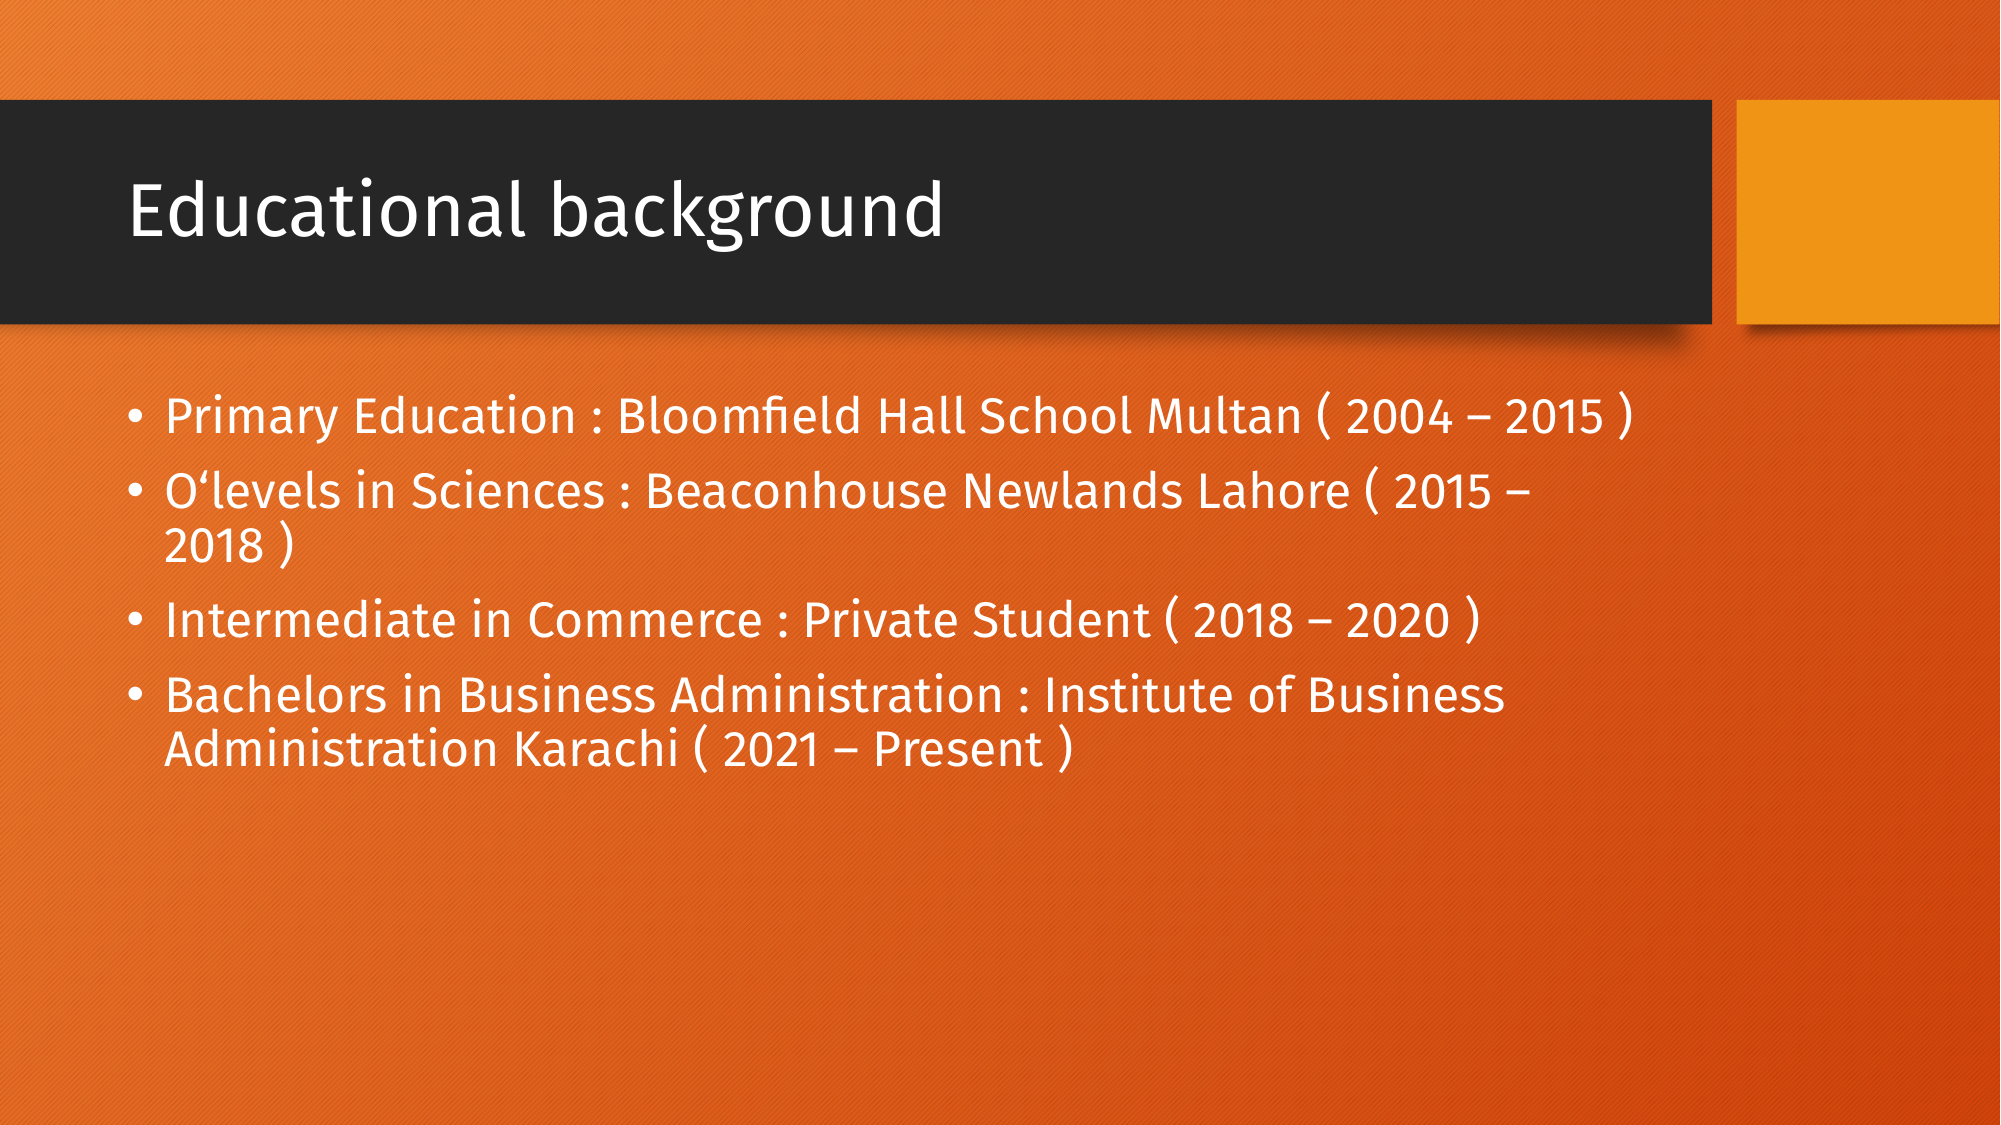

# Educational background
Primary Education : Bloomfield Hall School Multan ( 2004 – 2015 )
O‘levels in Sciences : Beaconhouse Newlands Lahore ( 2015 – 2018 )
Intermediate in Commerce : Private Student ( 2018 – 2020 )
Bachelors in Business Administration : Institute of Business Administration Karachi ( 2021 – Present )